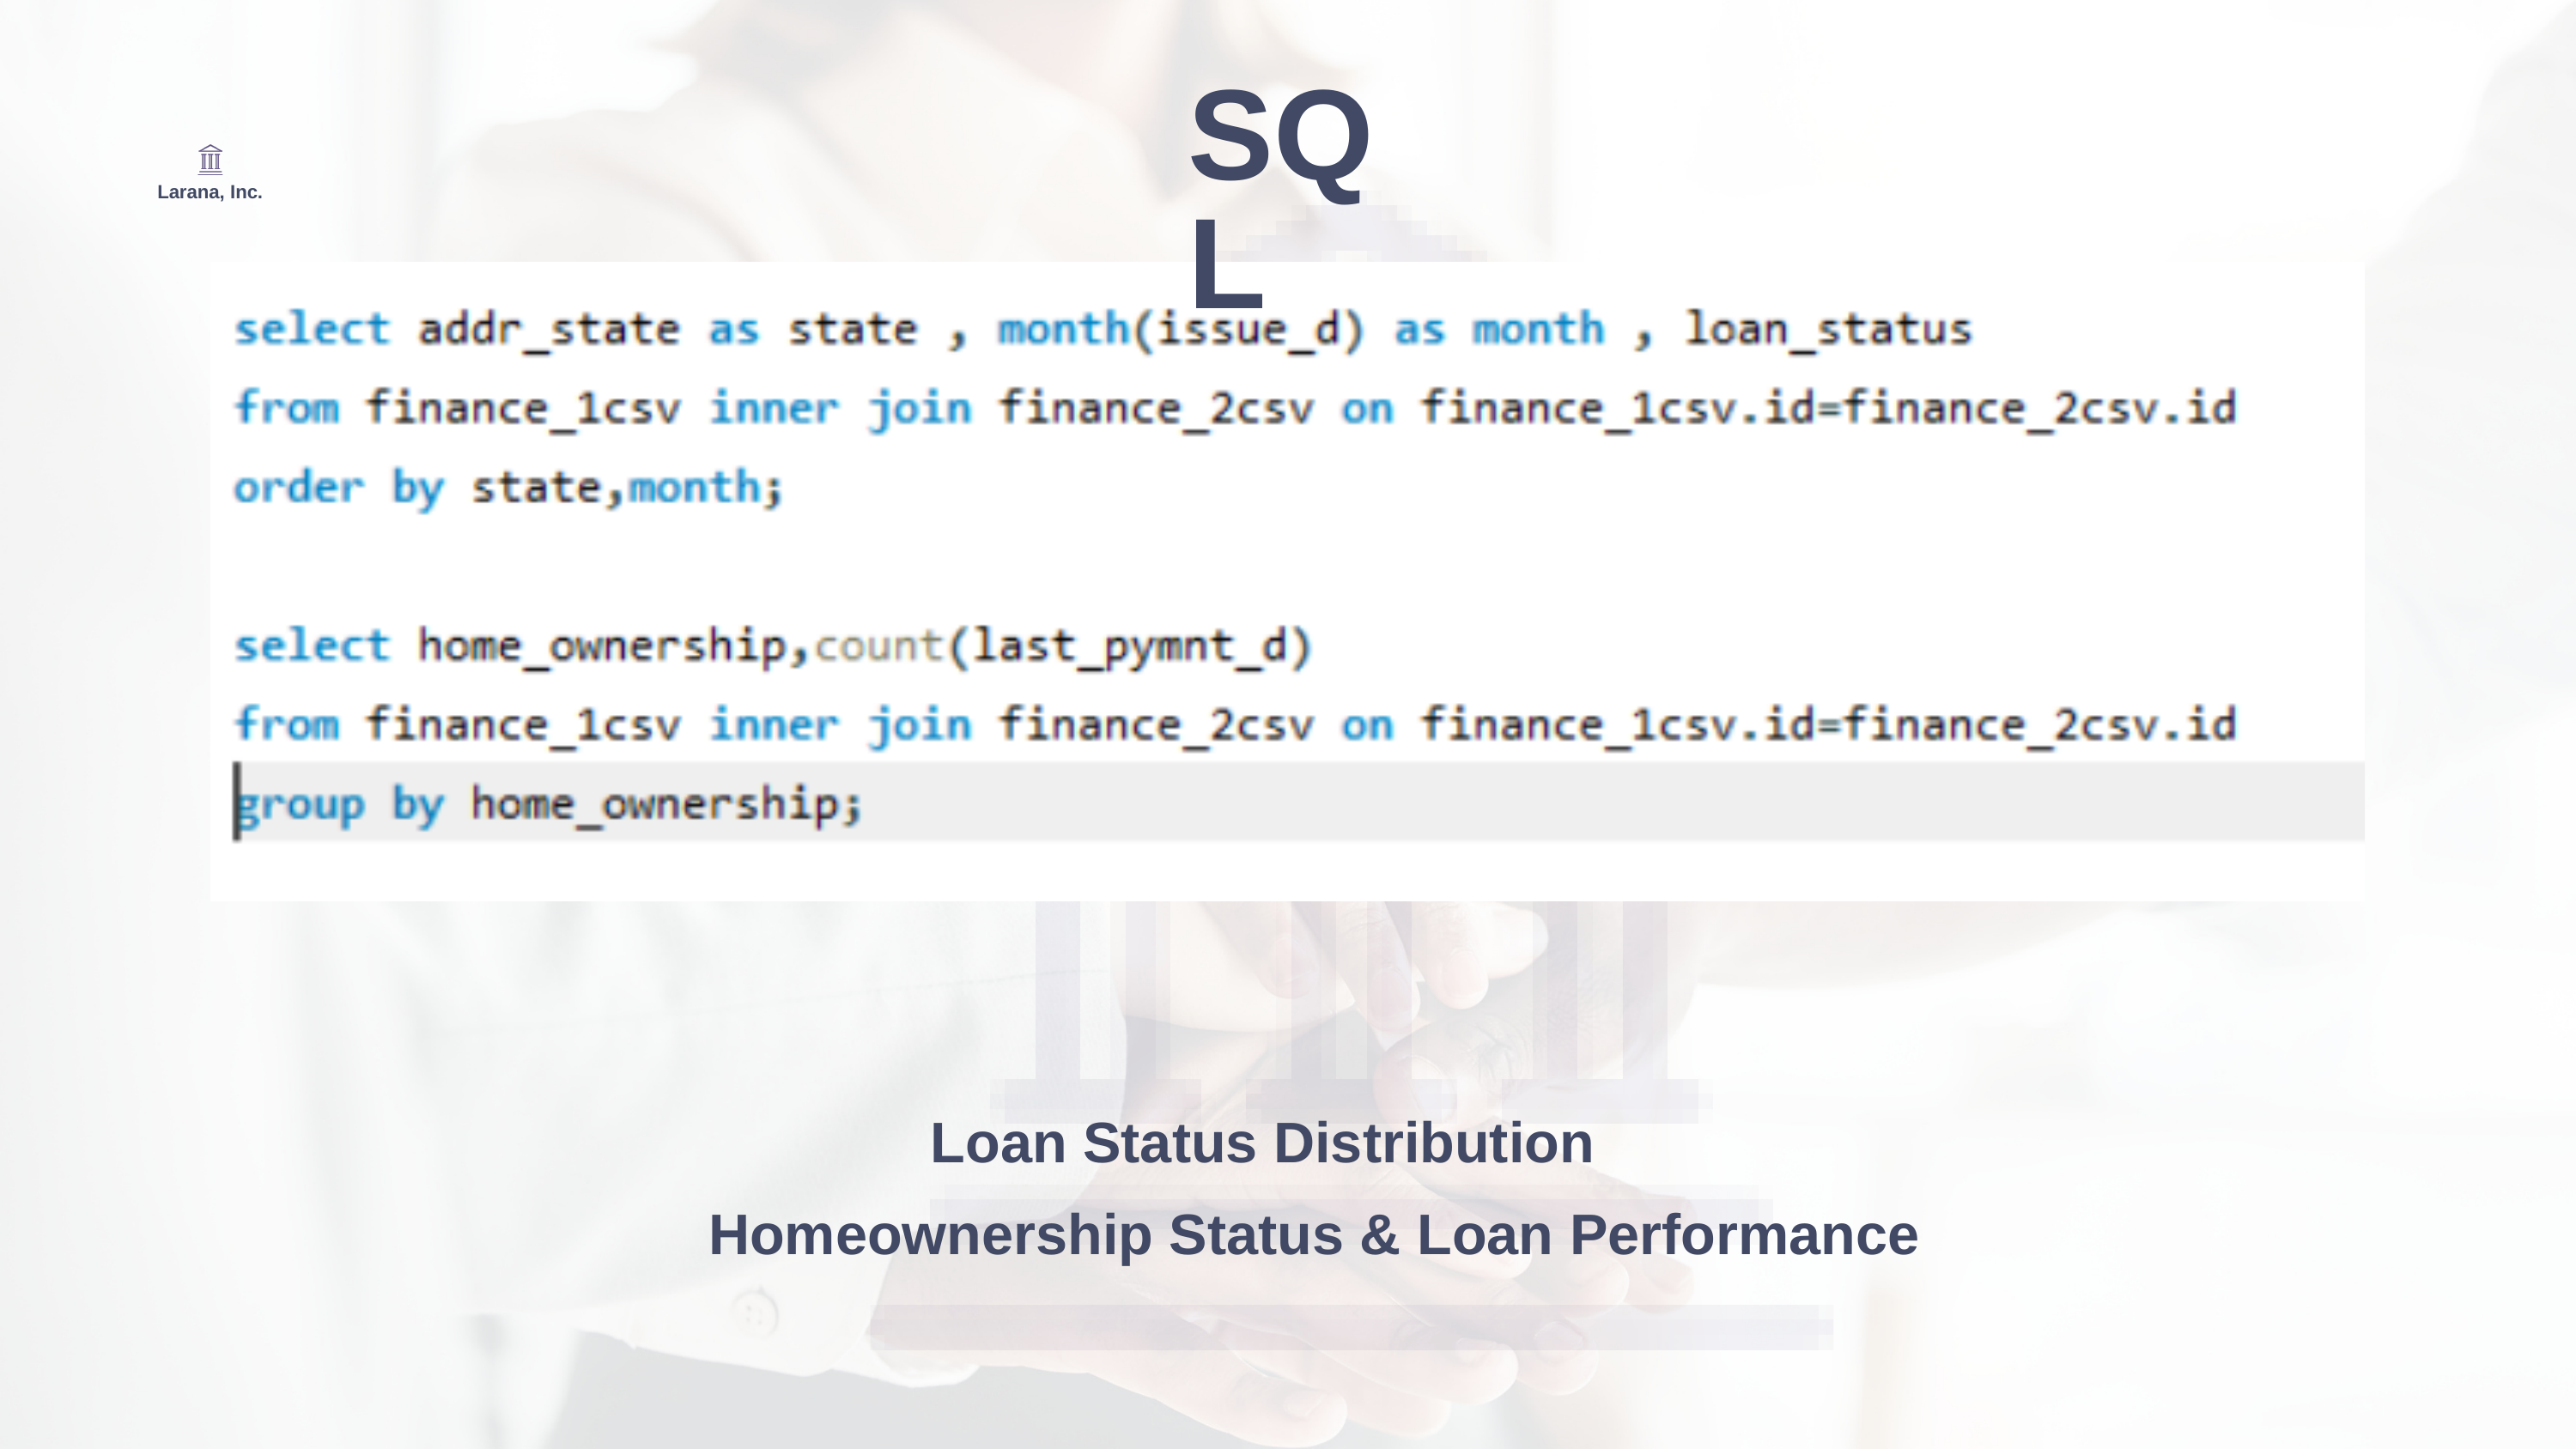

SQL

Larana, Inc.

Loan Status Distribution
Homeownership Status & Loan Performance